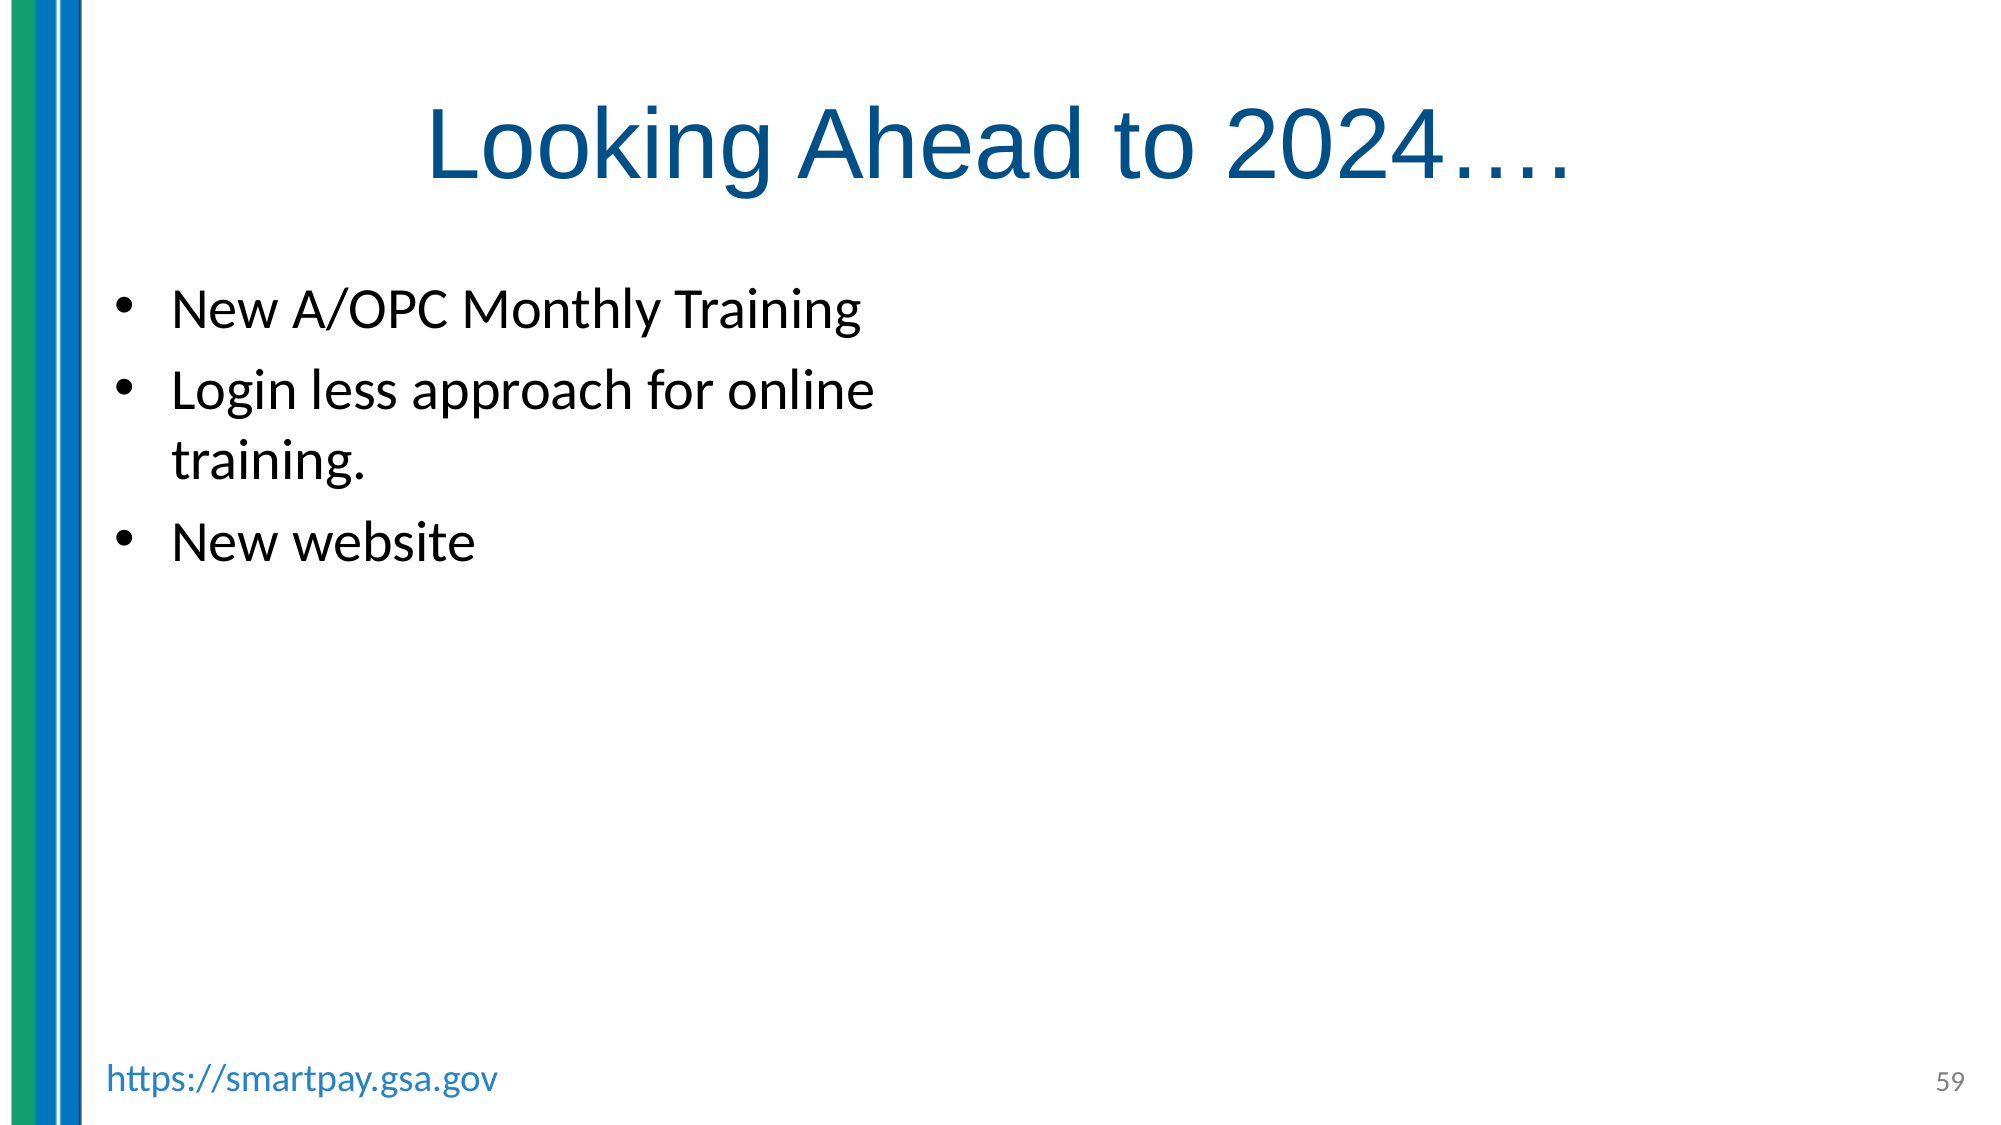

# Looking Ahead to 2024….
New A/OPC Monthly Training
Login less approach for online training.
New website

https://smartpay.gsa.gov